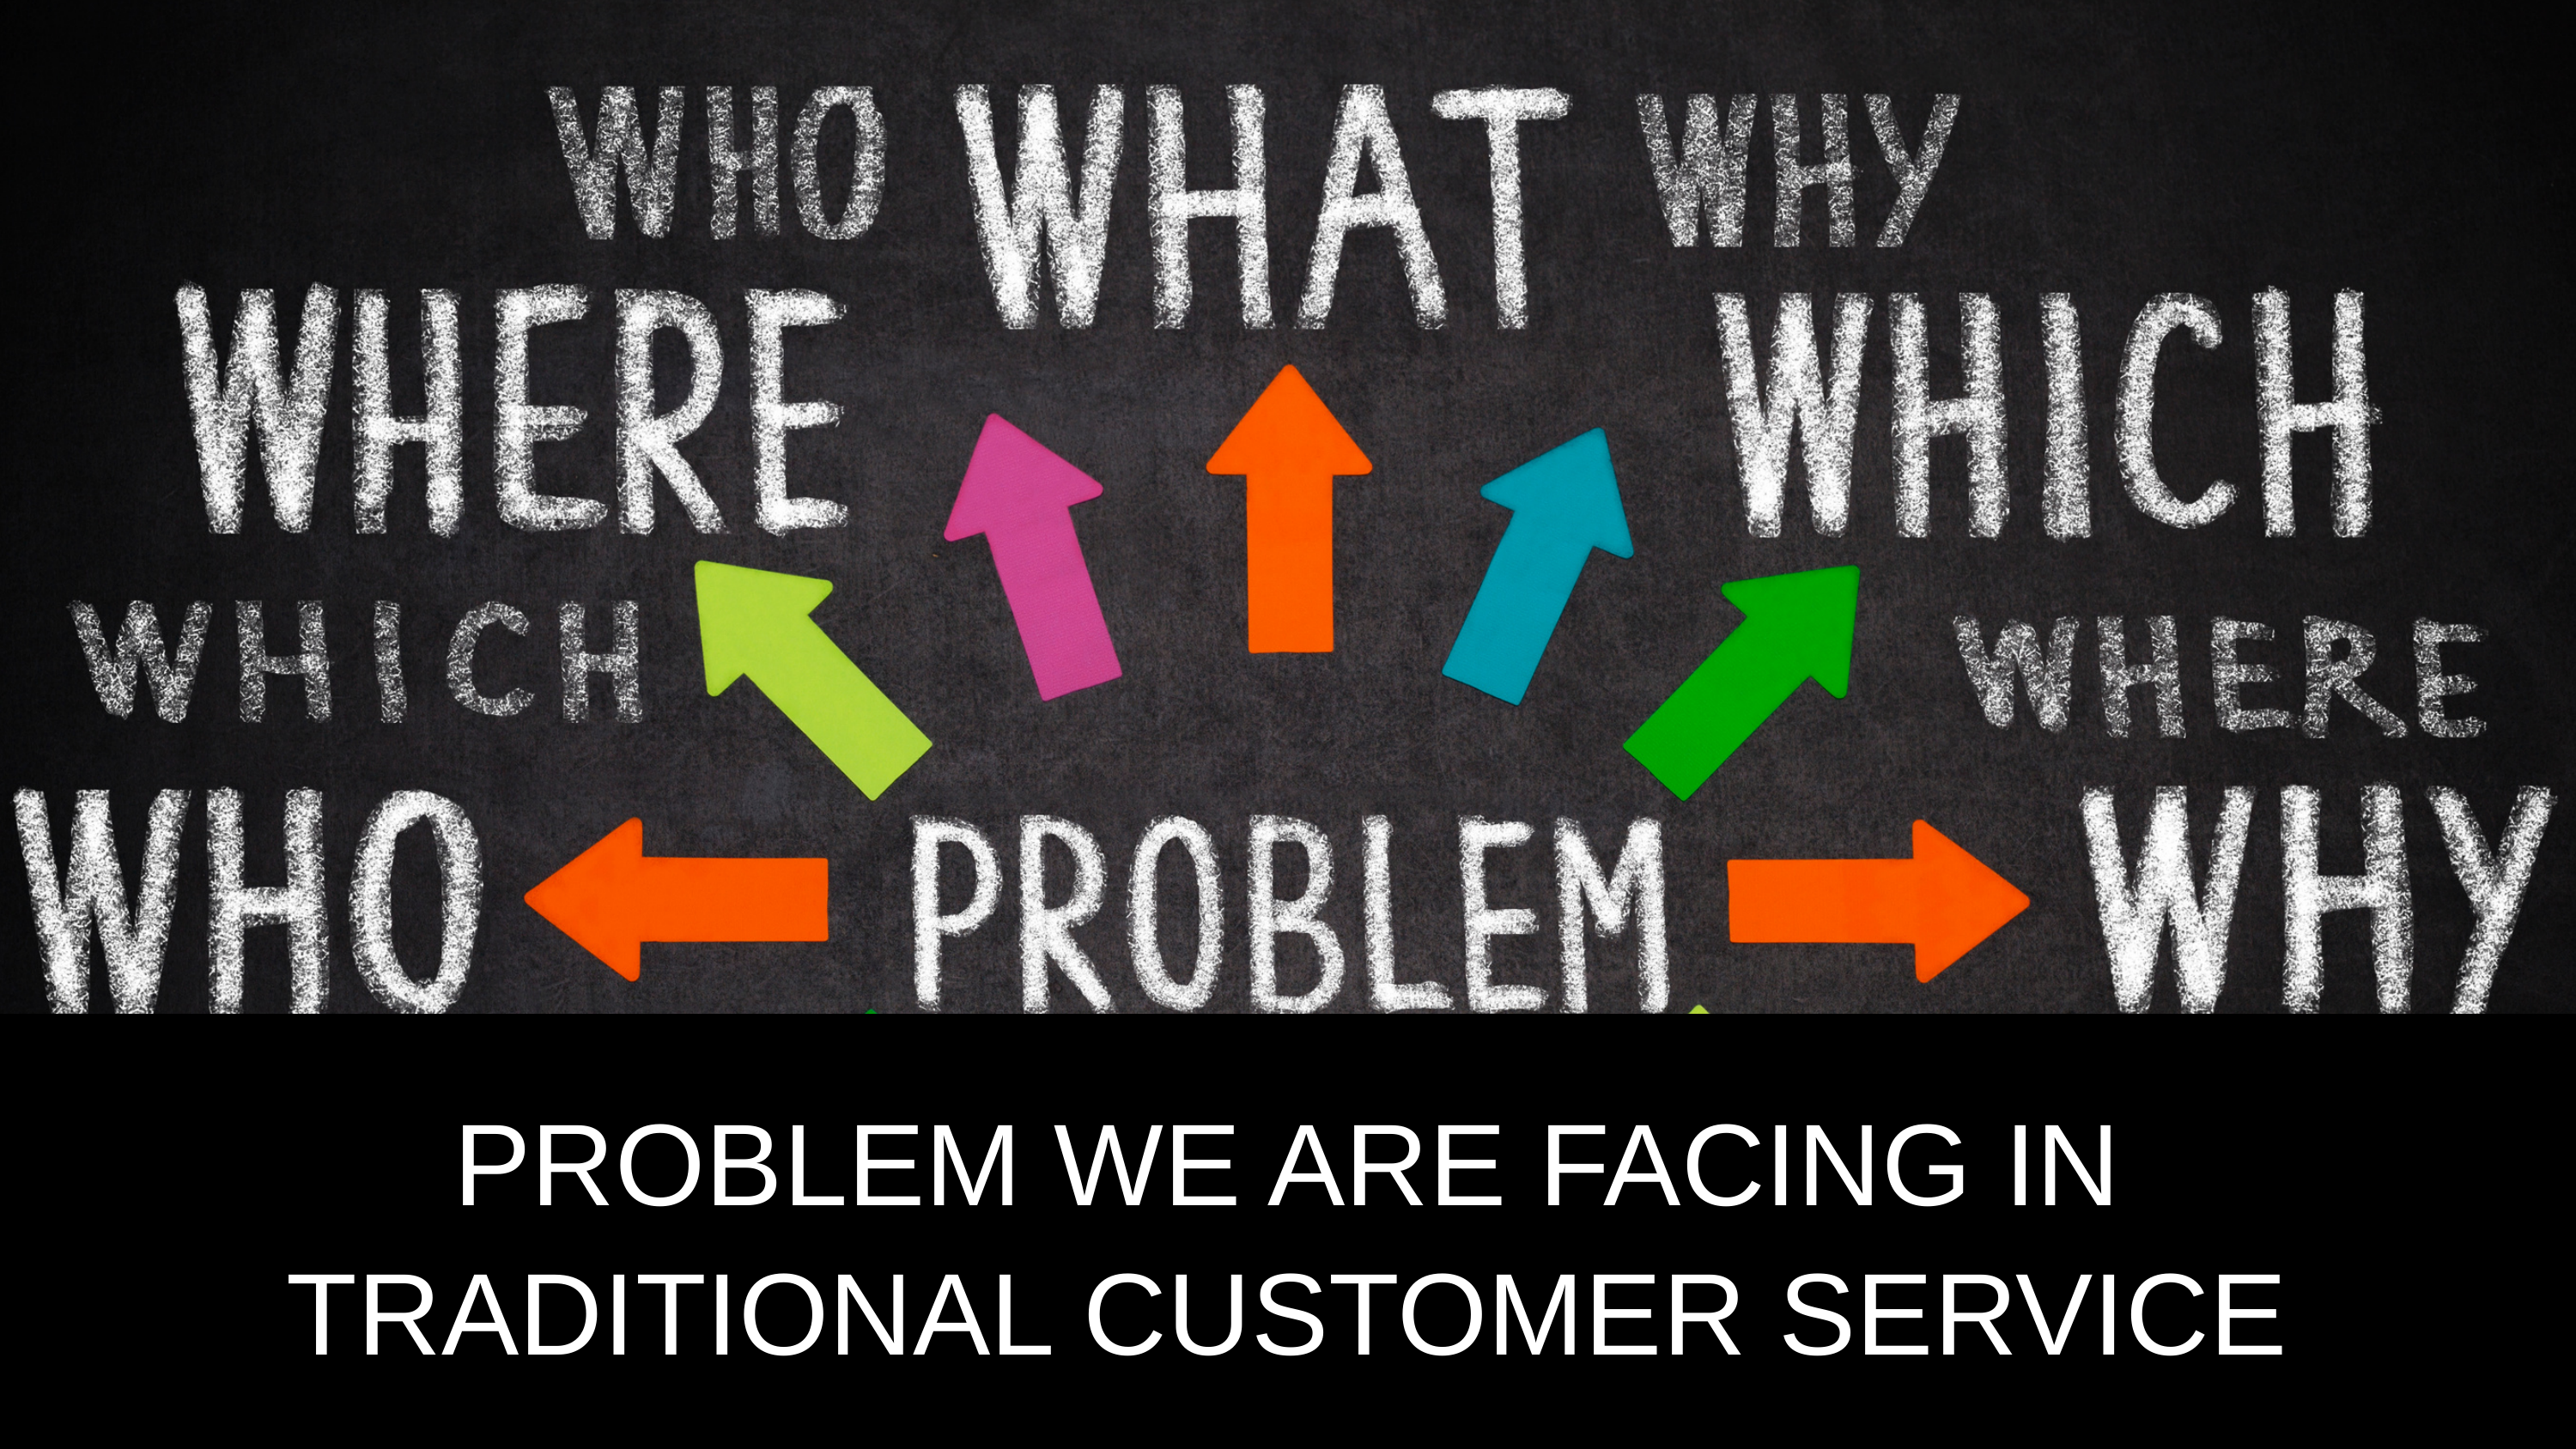

PROBLEM WE ARE FACING IN
TRADITIONAL CUSTOMER SERVICE